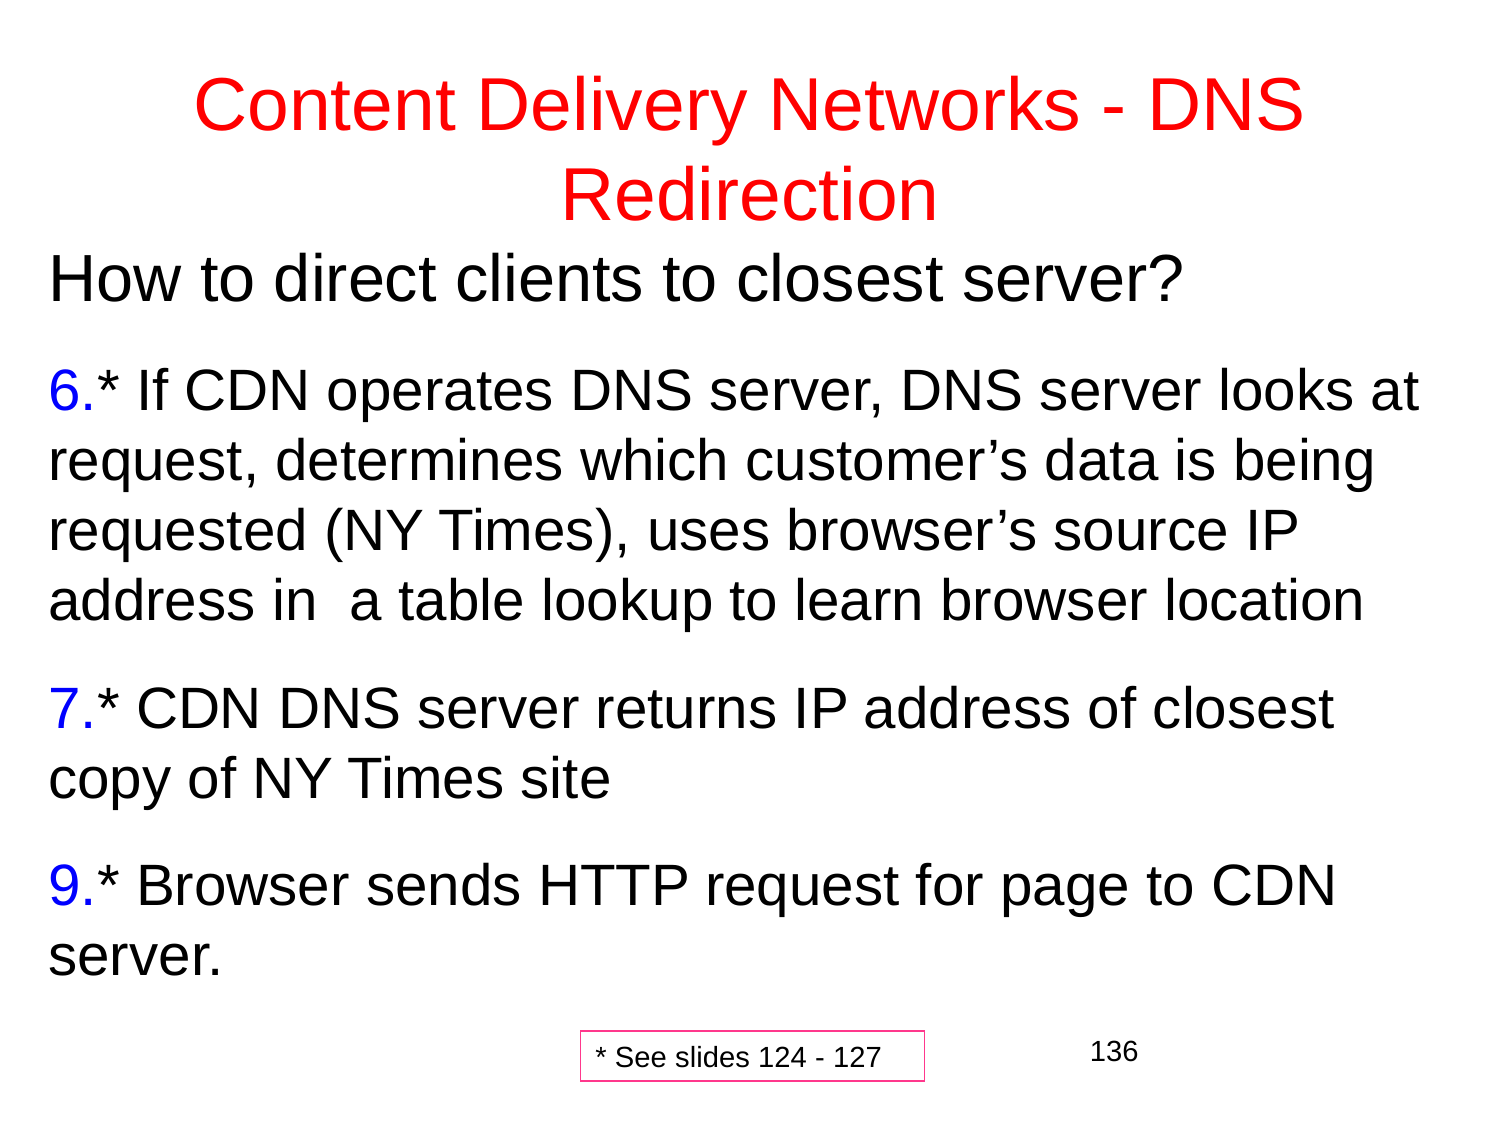

# Content Delivery Networks - DNS Redirection
How to direct clients to closest server?
* If CDN operates DNS server, DNS server looks at request, determines which customer’s data is being requested (NY Times), uses browser’s source IP address in  a table lookup to learn browser location
* CDN DNS server returns IP address of closest copy of NY Times site
* Browser sends HTTP request for page to CDN server.

136
* See slides 124 - 127